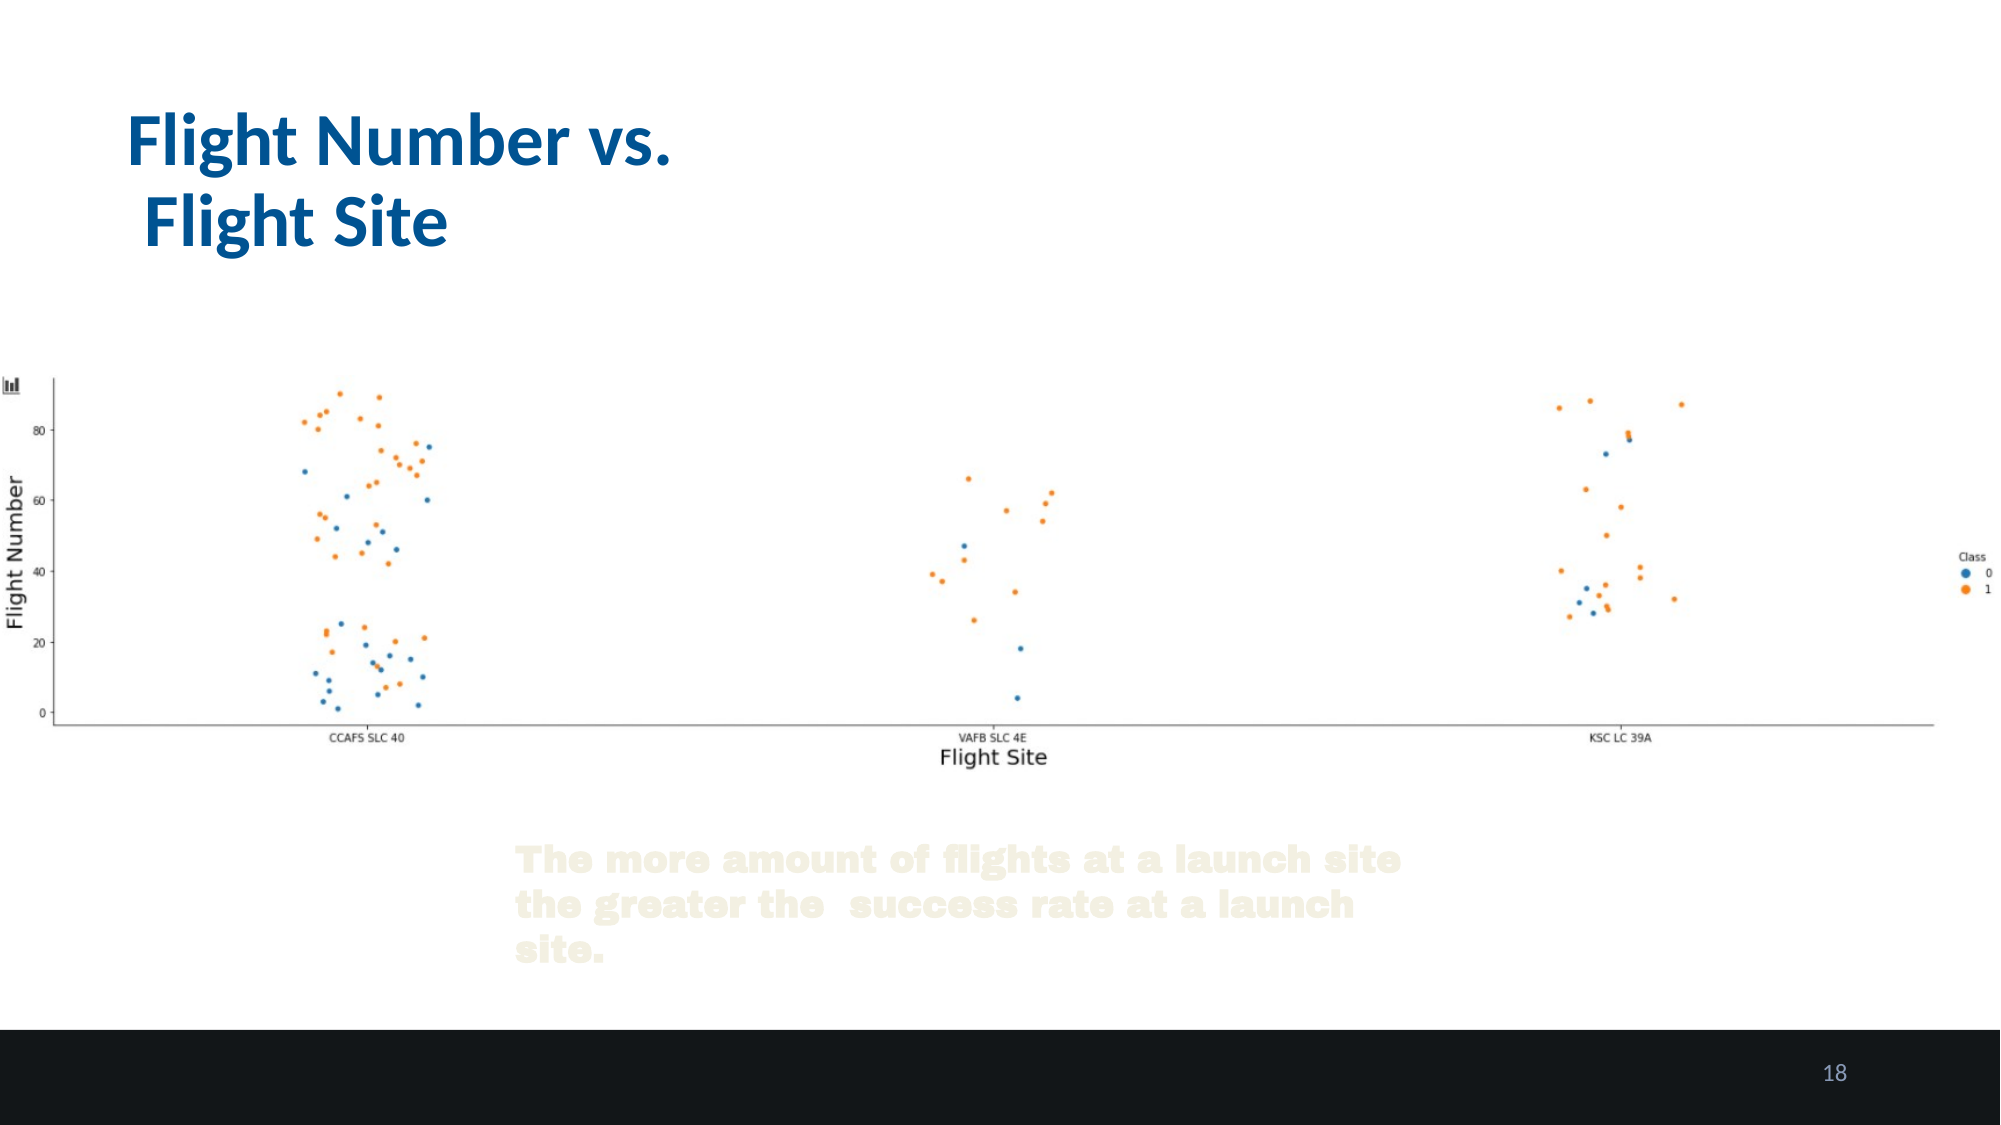

# Flight Number vs.  Flight Site

The more amount of flights at a launch site the greater the  success rate at a launch site.

18